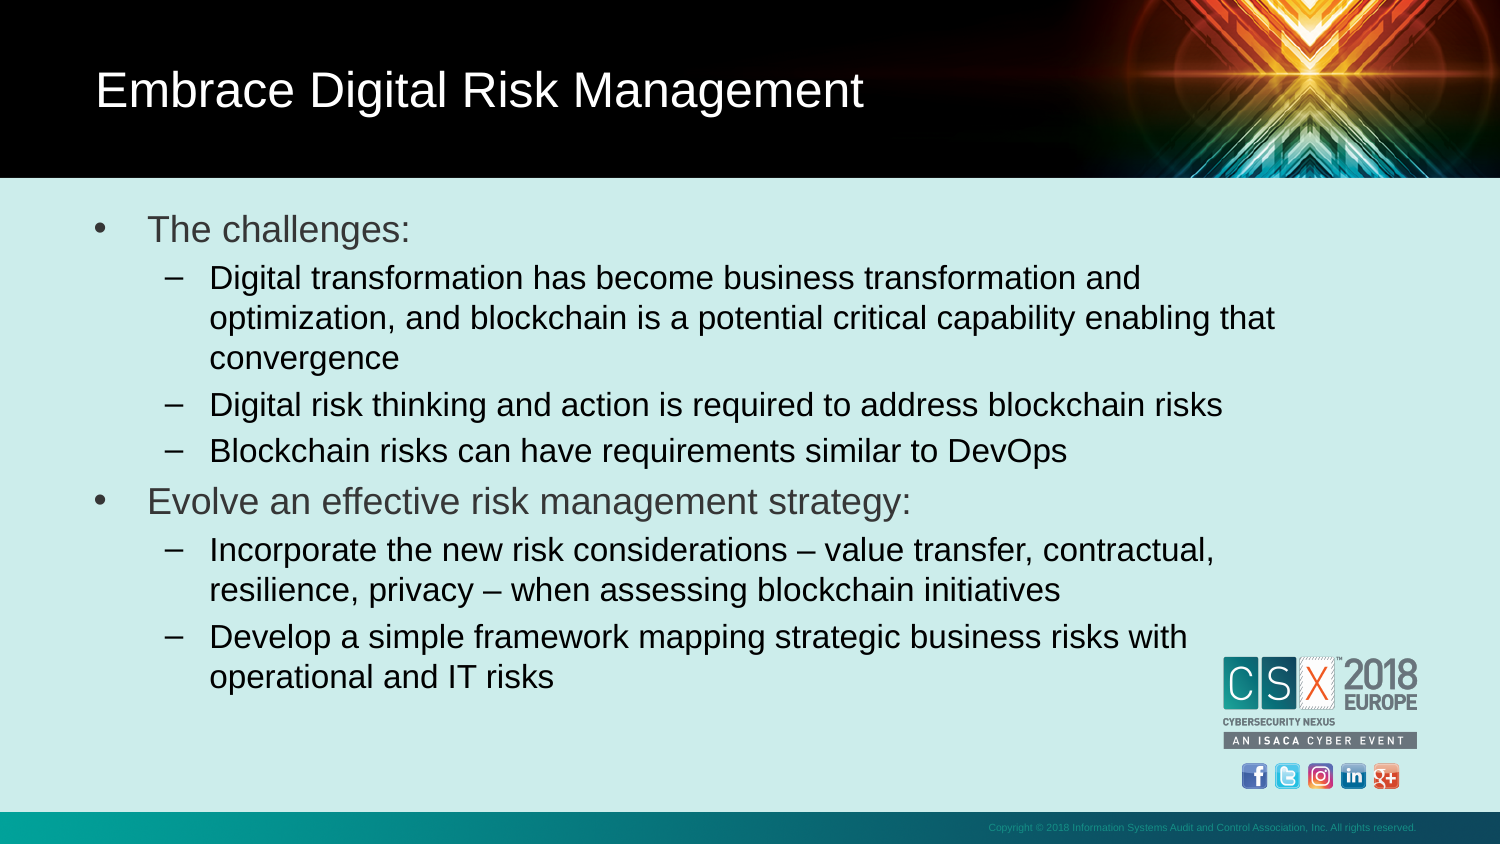

Embrace Digital Risk Management
The challenges:
Digital transformation has become business transformation and optimization, and blockchain is a potential critical capability enabling that convergence
Digital risk thinking and action is required to address blockchain risks
Blockchain risks can have requirements similar to DevOps
Evolve an effective risk management strategy:
Incorporate the new risk considerations – value transfer, contractual, resilience, privacy – when assessing blockchain initiatives
Develop a simple framework mapping strategic business risks with operational and IT risks